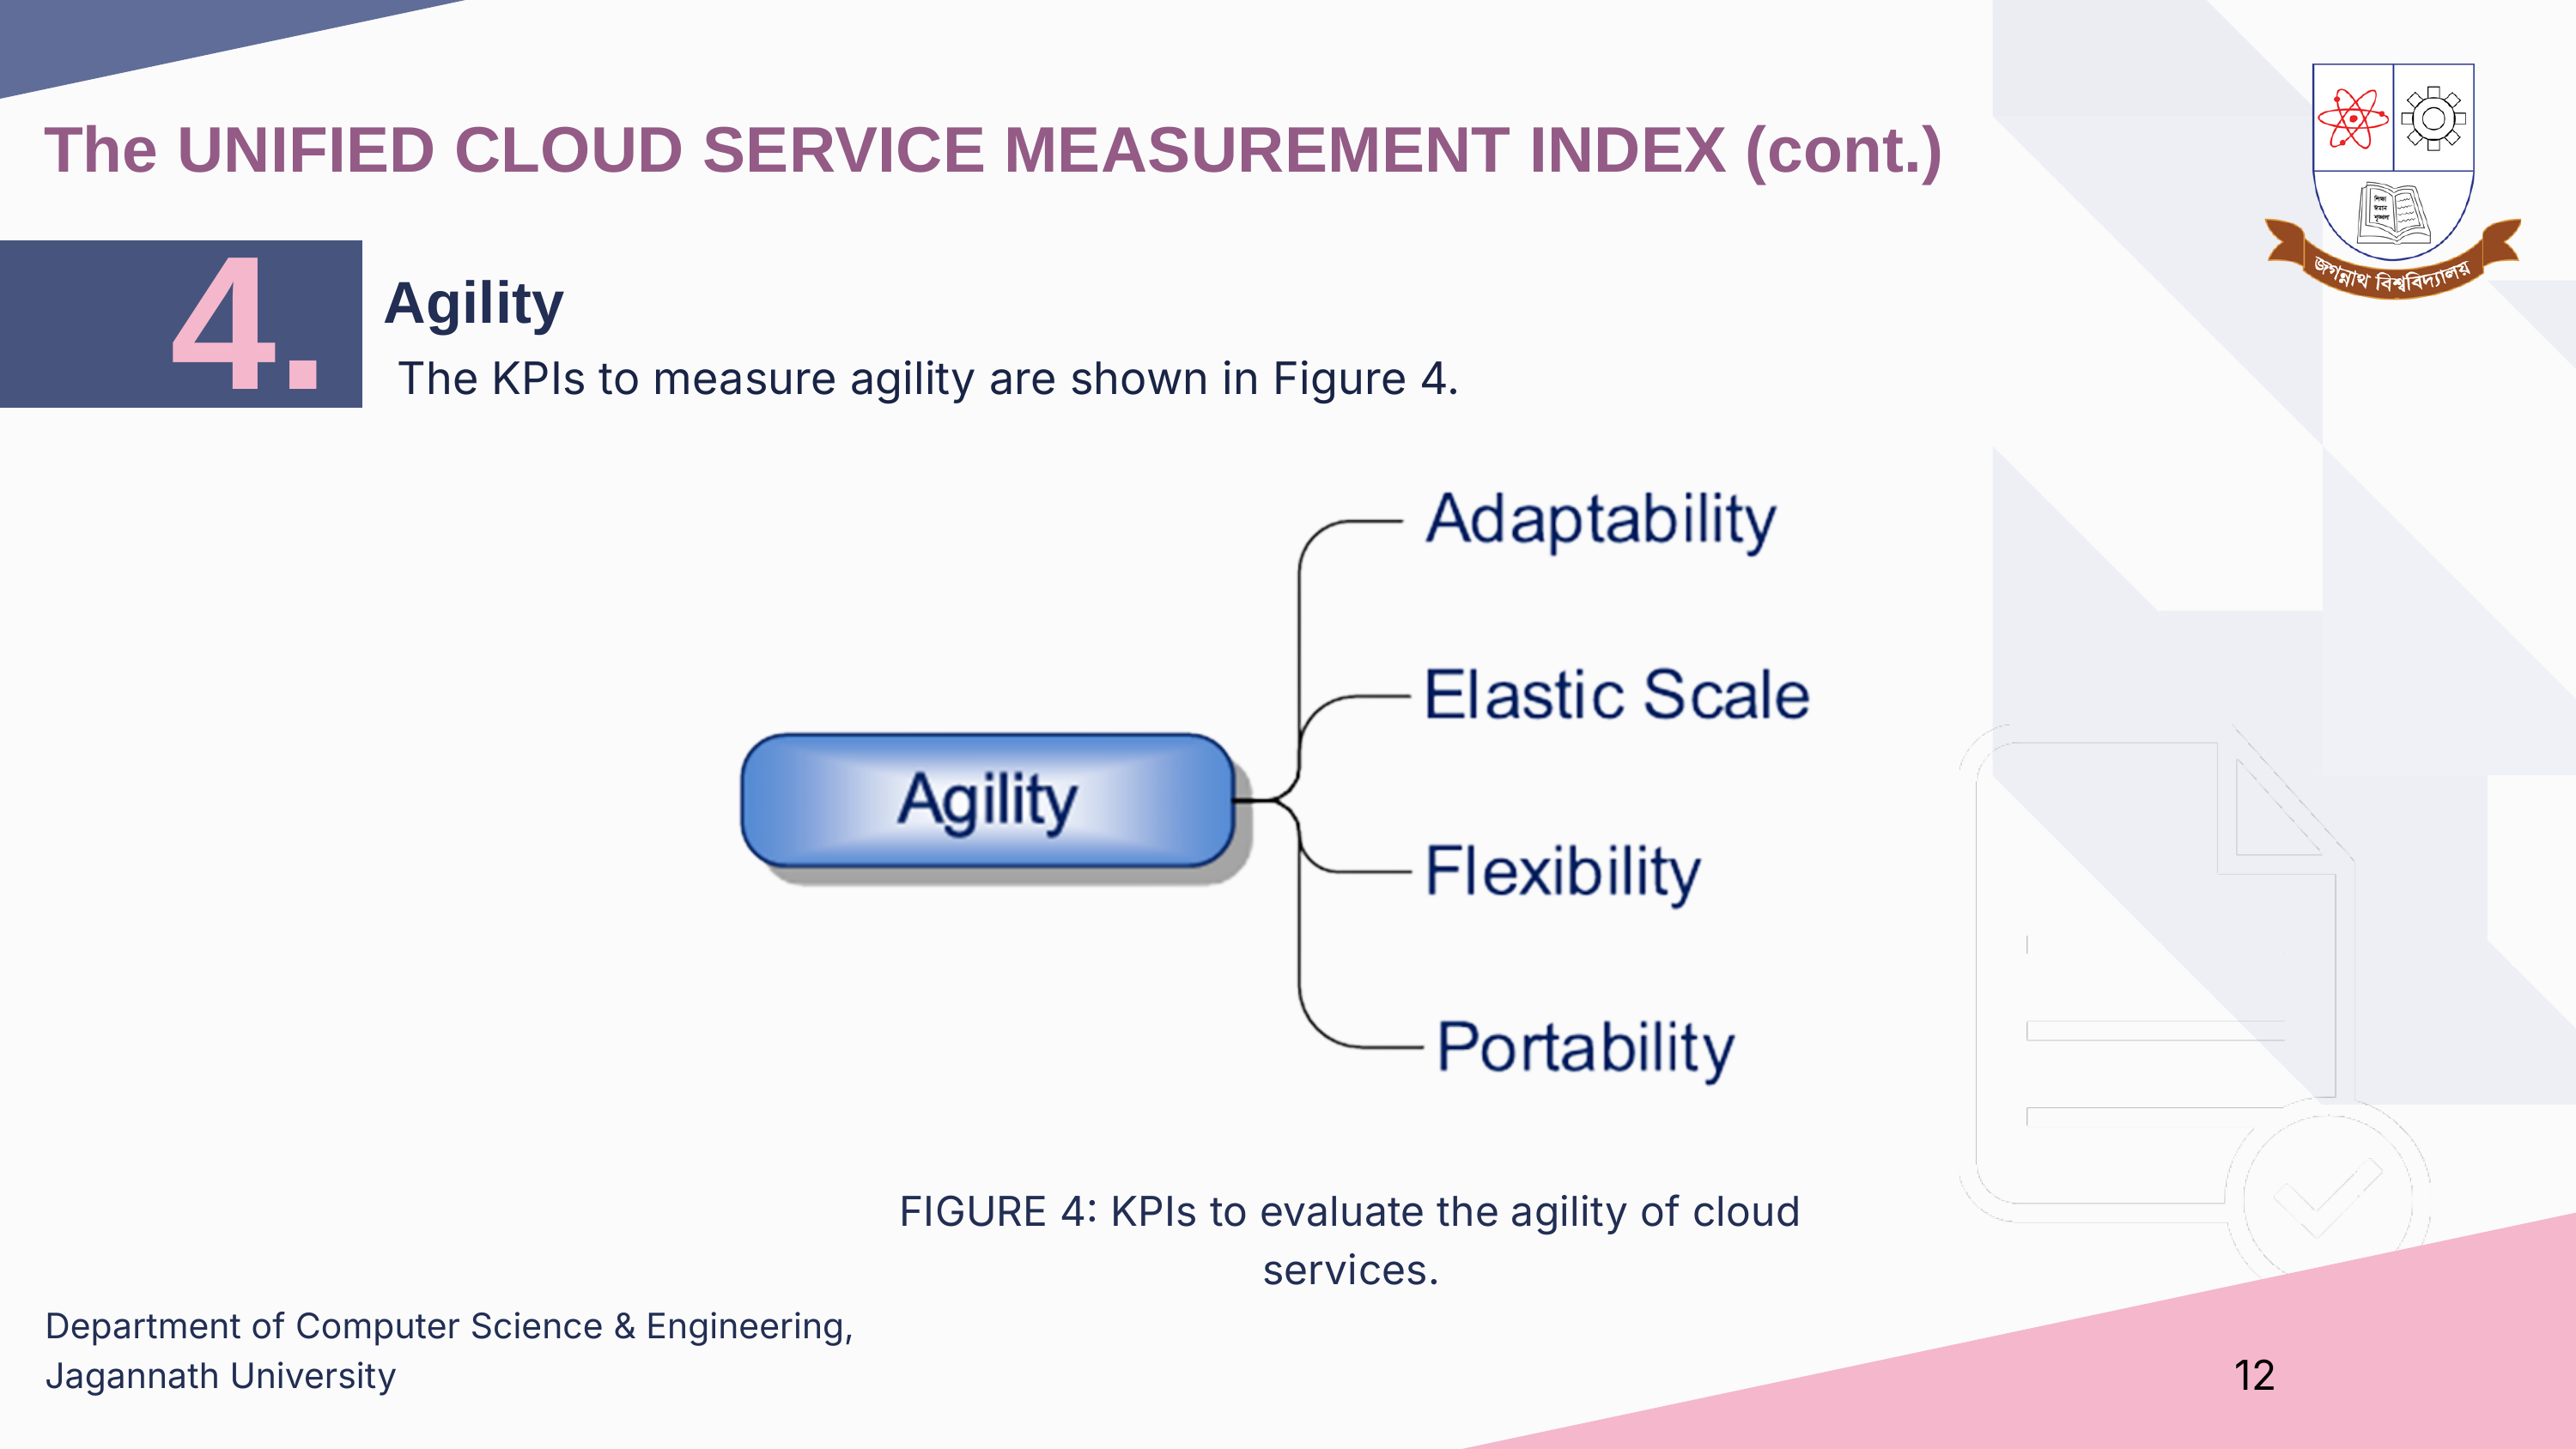

The UNIFIED CLOUD SERVICE MEASUREMENT INDEX (cont.)
Agility
4.
The KPIs to measure agility are shown in Figure 4.

FIGURE 4: KPIs to evaluate the agility of cloud services.
Department of Computer Science & Engineering, Jagannath University
12